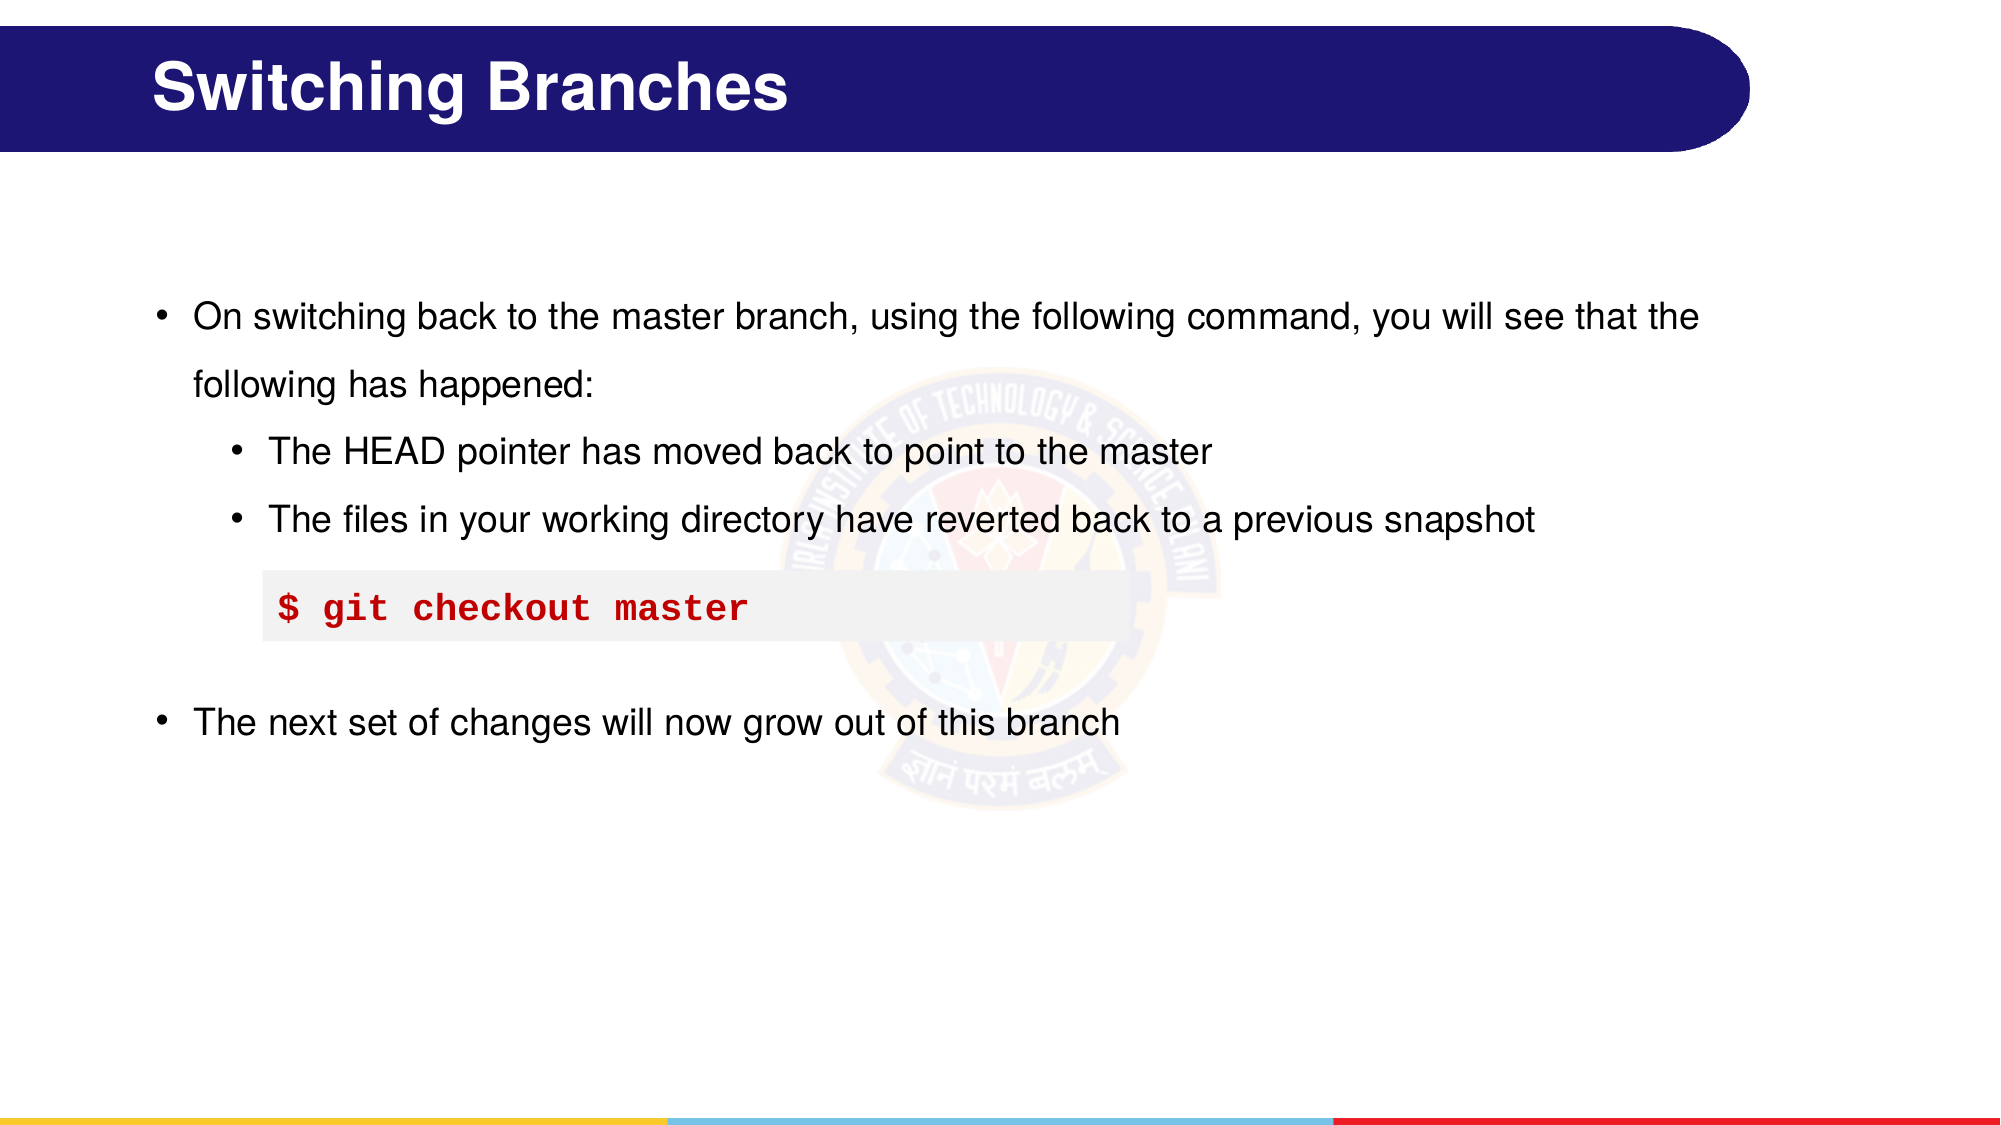

# Switching Branches

On switching back to the master branch, using the following command, you will see that the following has happened:
The HEAD pointer has moved back to point to the master
The files in your working directory have reverted back to a previous snapshot

The next set of changes will now grow out of this branch

$ git checkout master